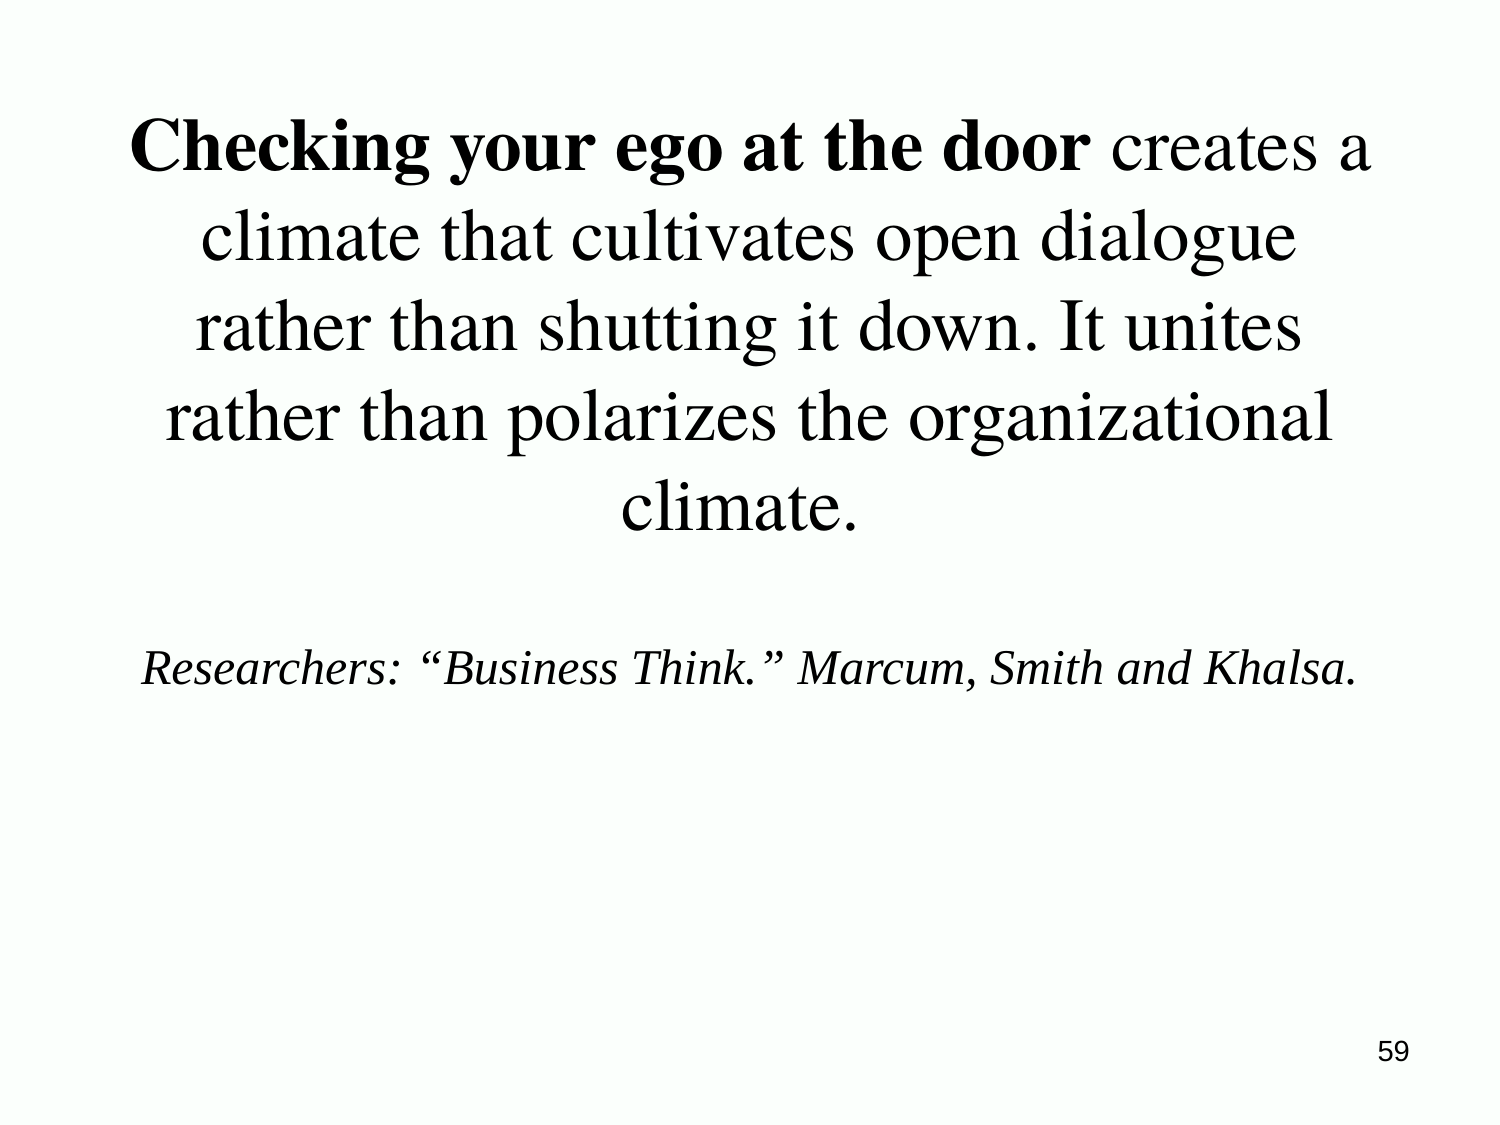

# Checking your ego at the door creates a climate that cultivates open dialogue rather than shutting it down. It unites rather than polarizes the organizational climate. Researchers: “Business Think.” Marcum, Smith and Khalsa.
59